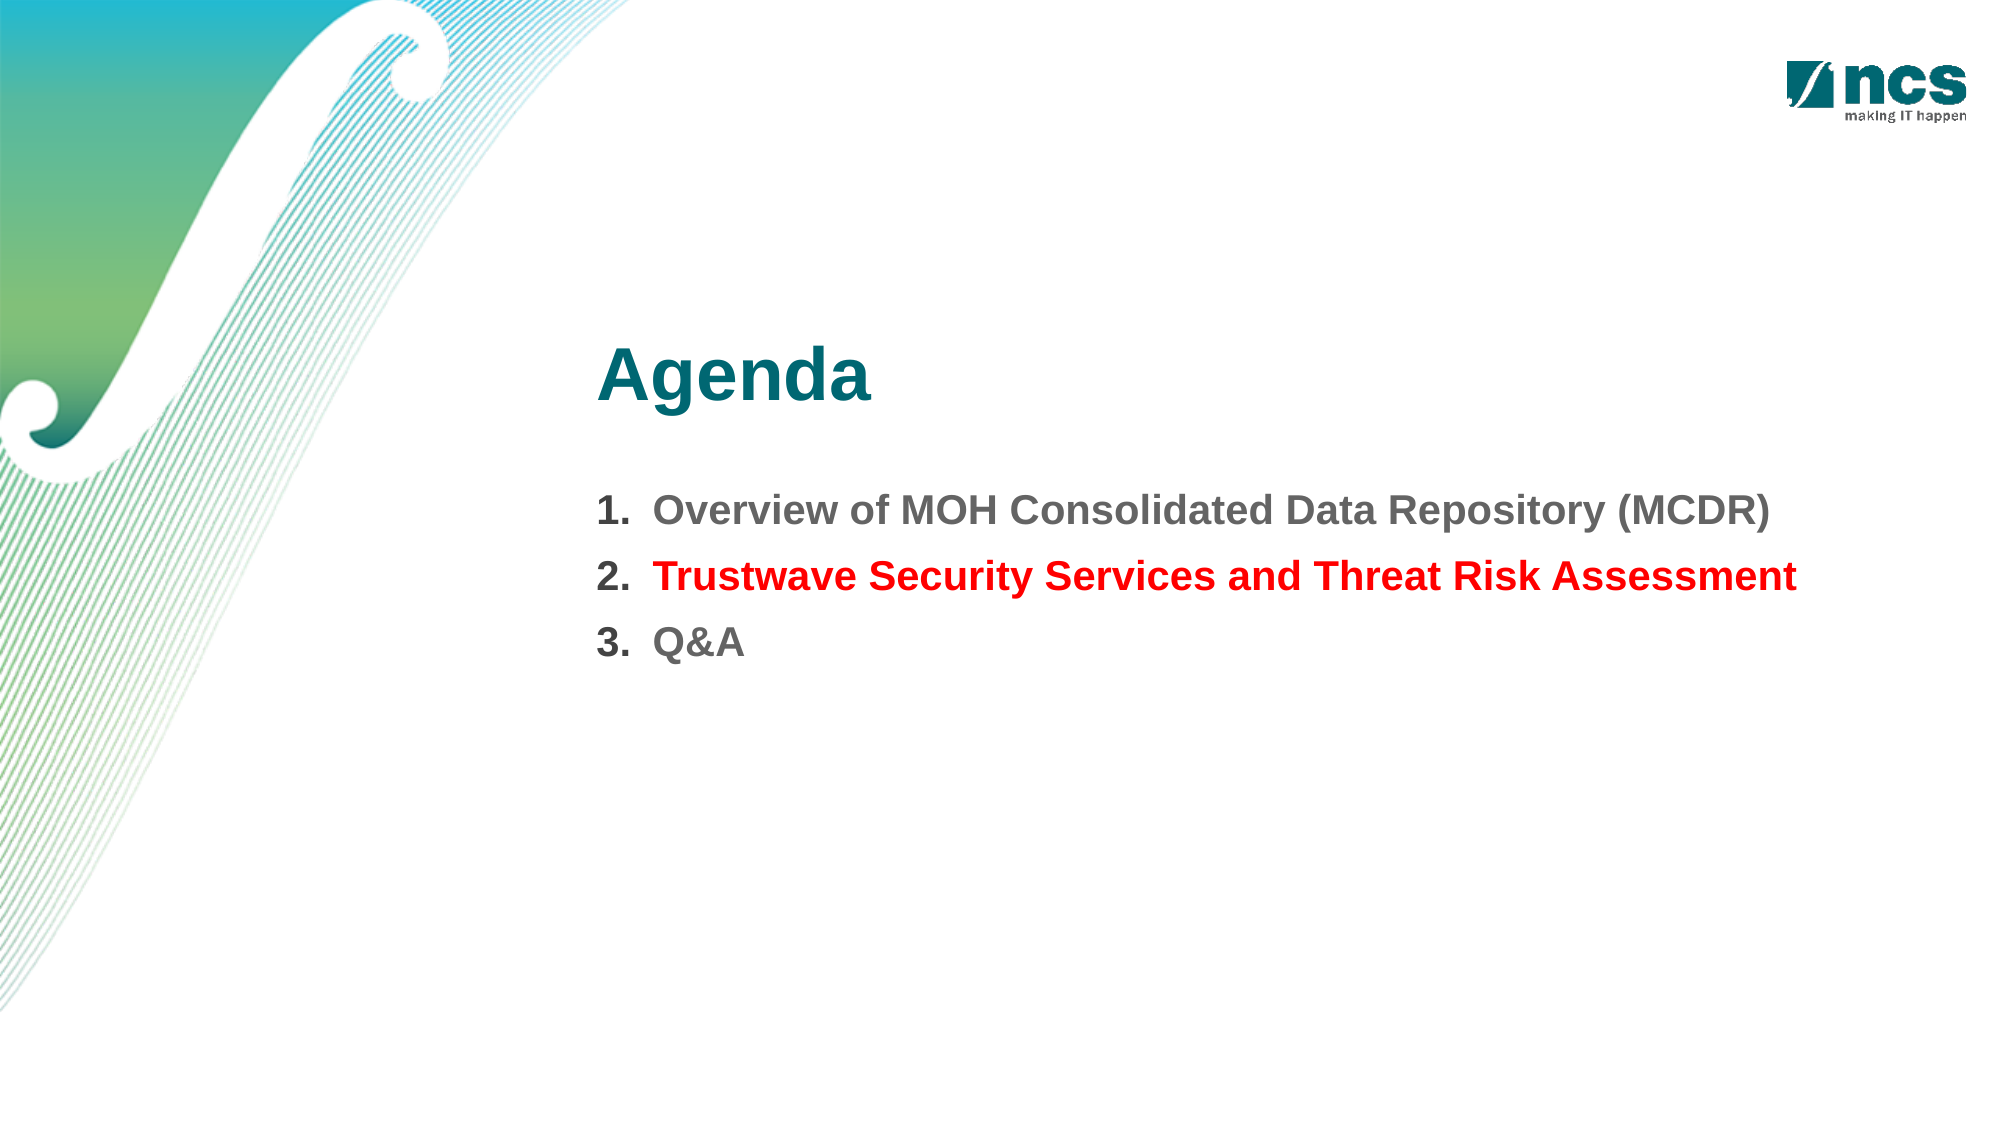

Agenda

Overview of MOH Consolidated Data Repository (MCDR)
Trustwave Security Services and Threat Risk Assessment
Q&A